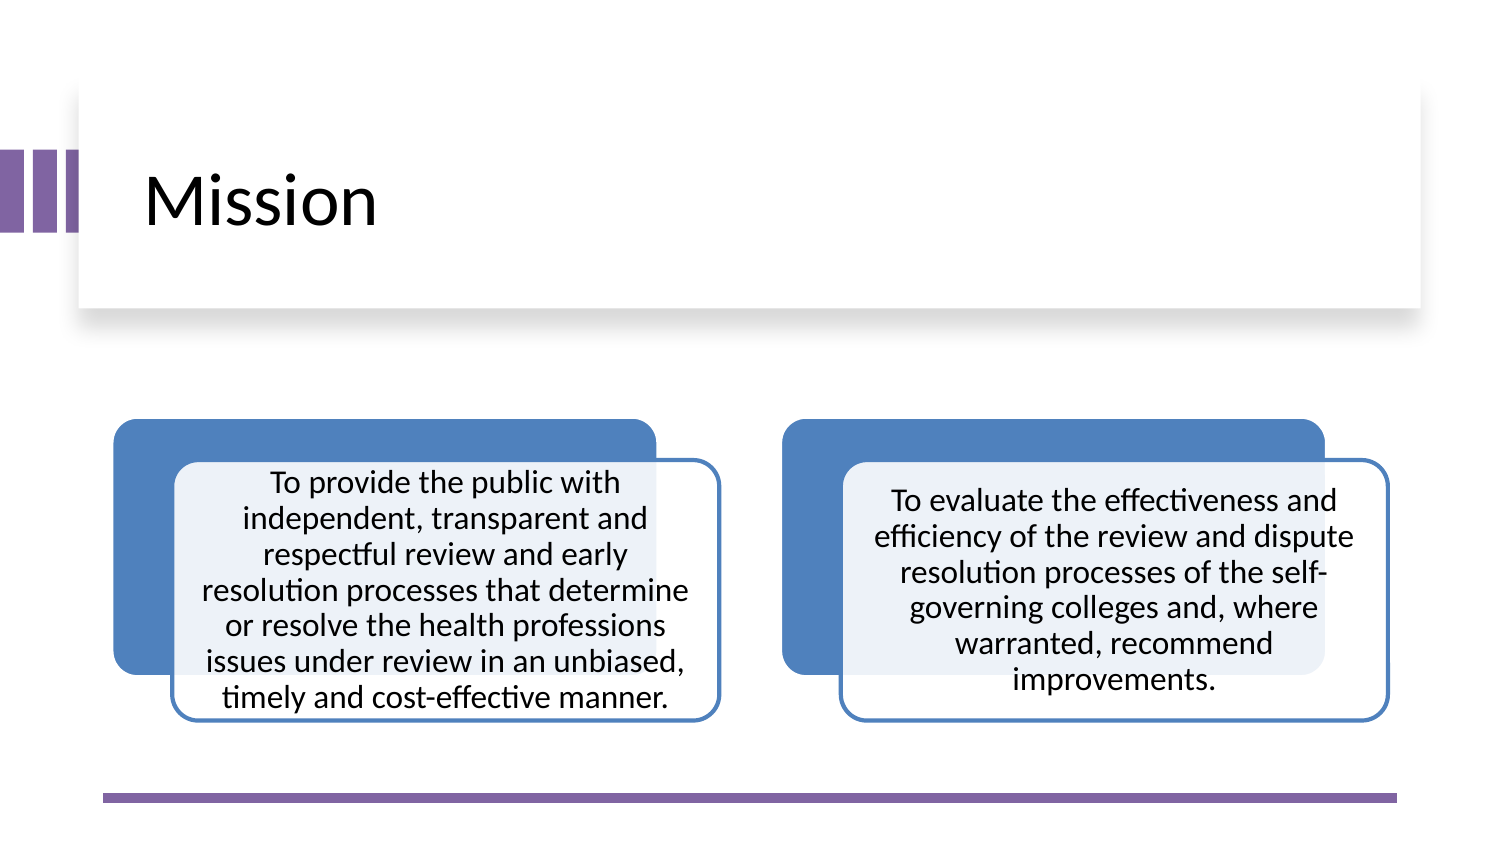

# Mission

To provide the public with independent, transparent and respectful review and early resolution processes that determine or resolve the health professions issues under review in an unbiased, timely and cost-effective manner.
To evaluate the effectiveness and efficiency of the review and dispute resolution processes of the self-governing colleges and, where warranted, recommend improvements.